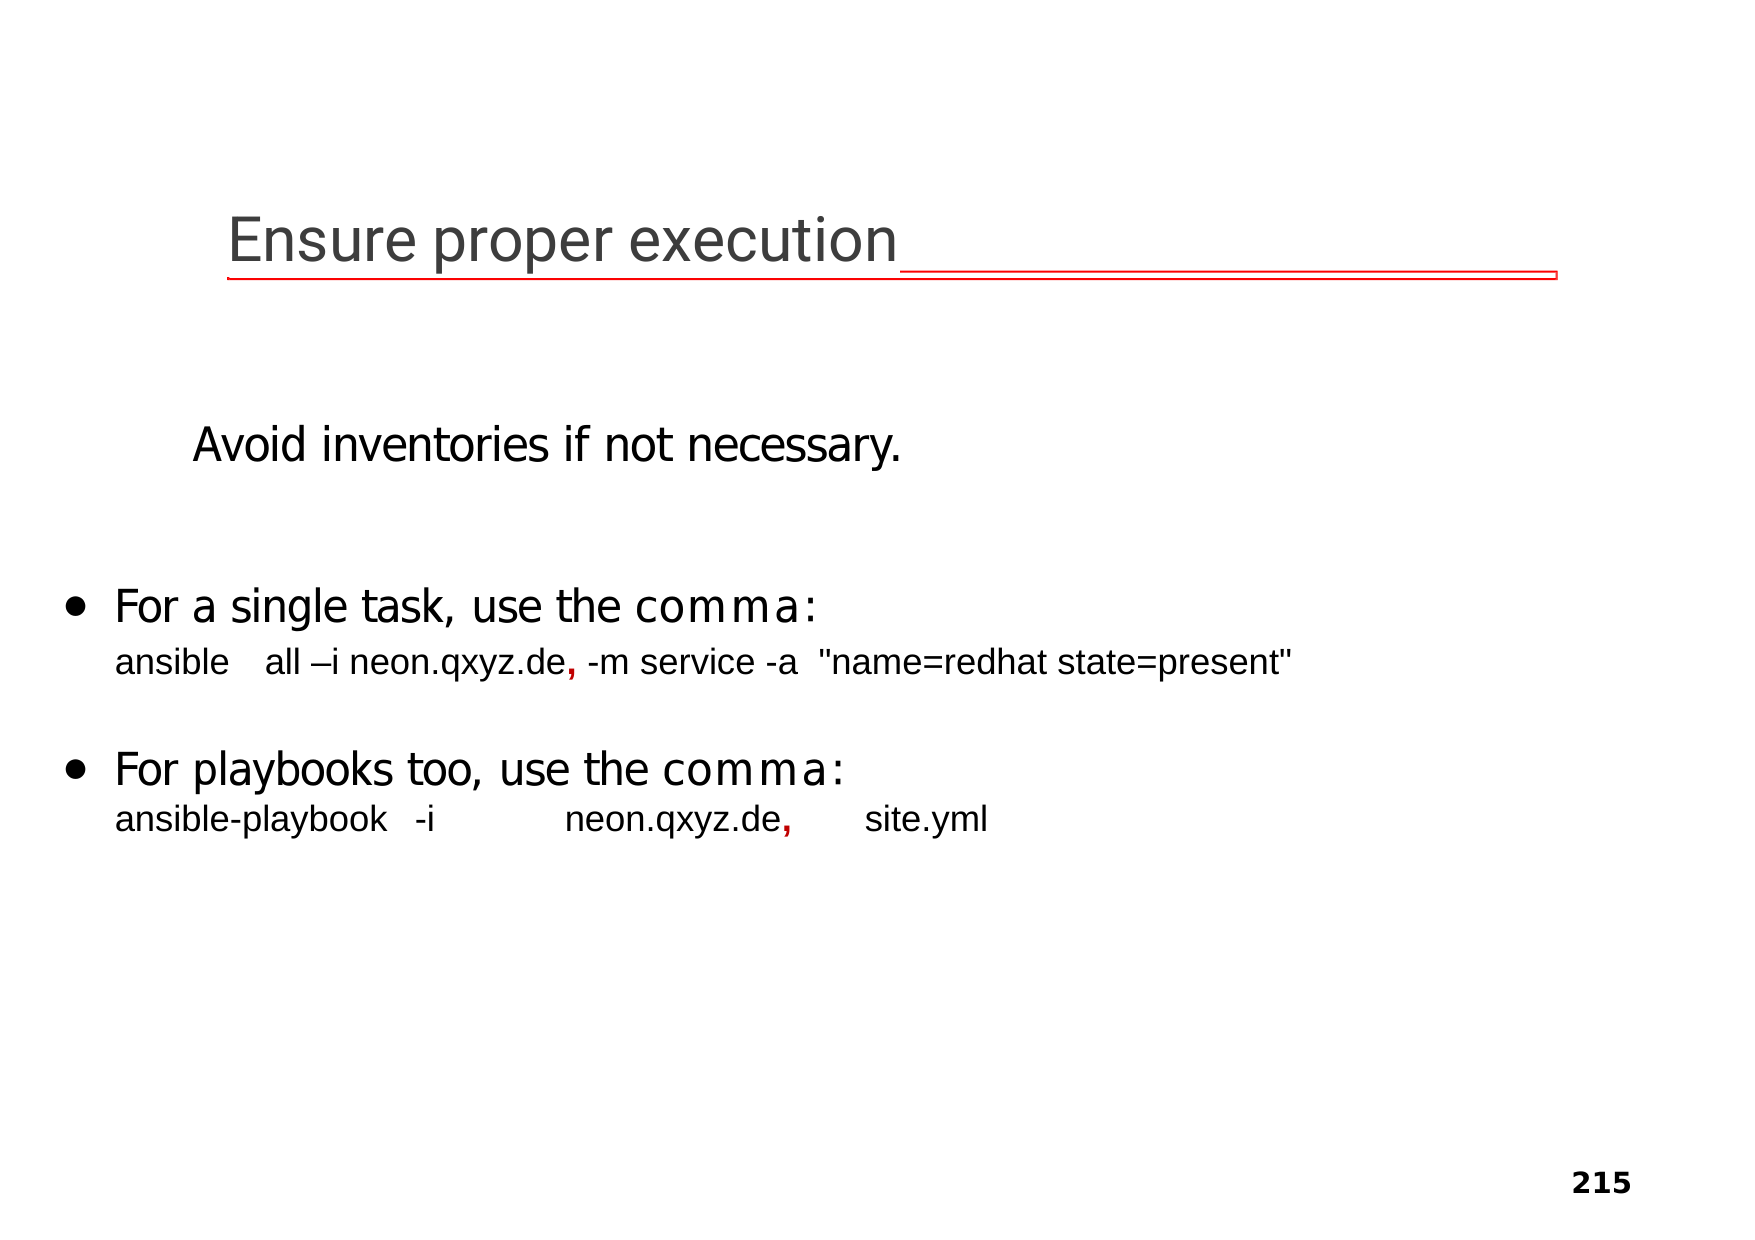

# Ensure proper execution
Avoid inventories if not necessary.
For a single task, use the comma:
ansible	all –i neon.qxyz.de, -m service -a  "name=redhat state=present"

For playbooks too, use the comma:
ansible-playbook	-i	neon.qxyz.de,	site.yml
215